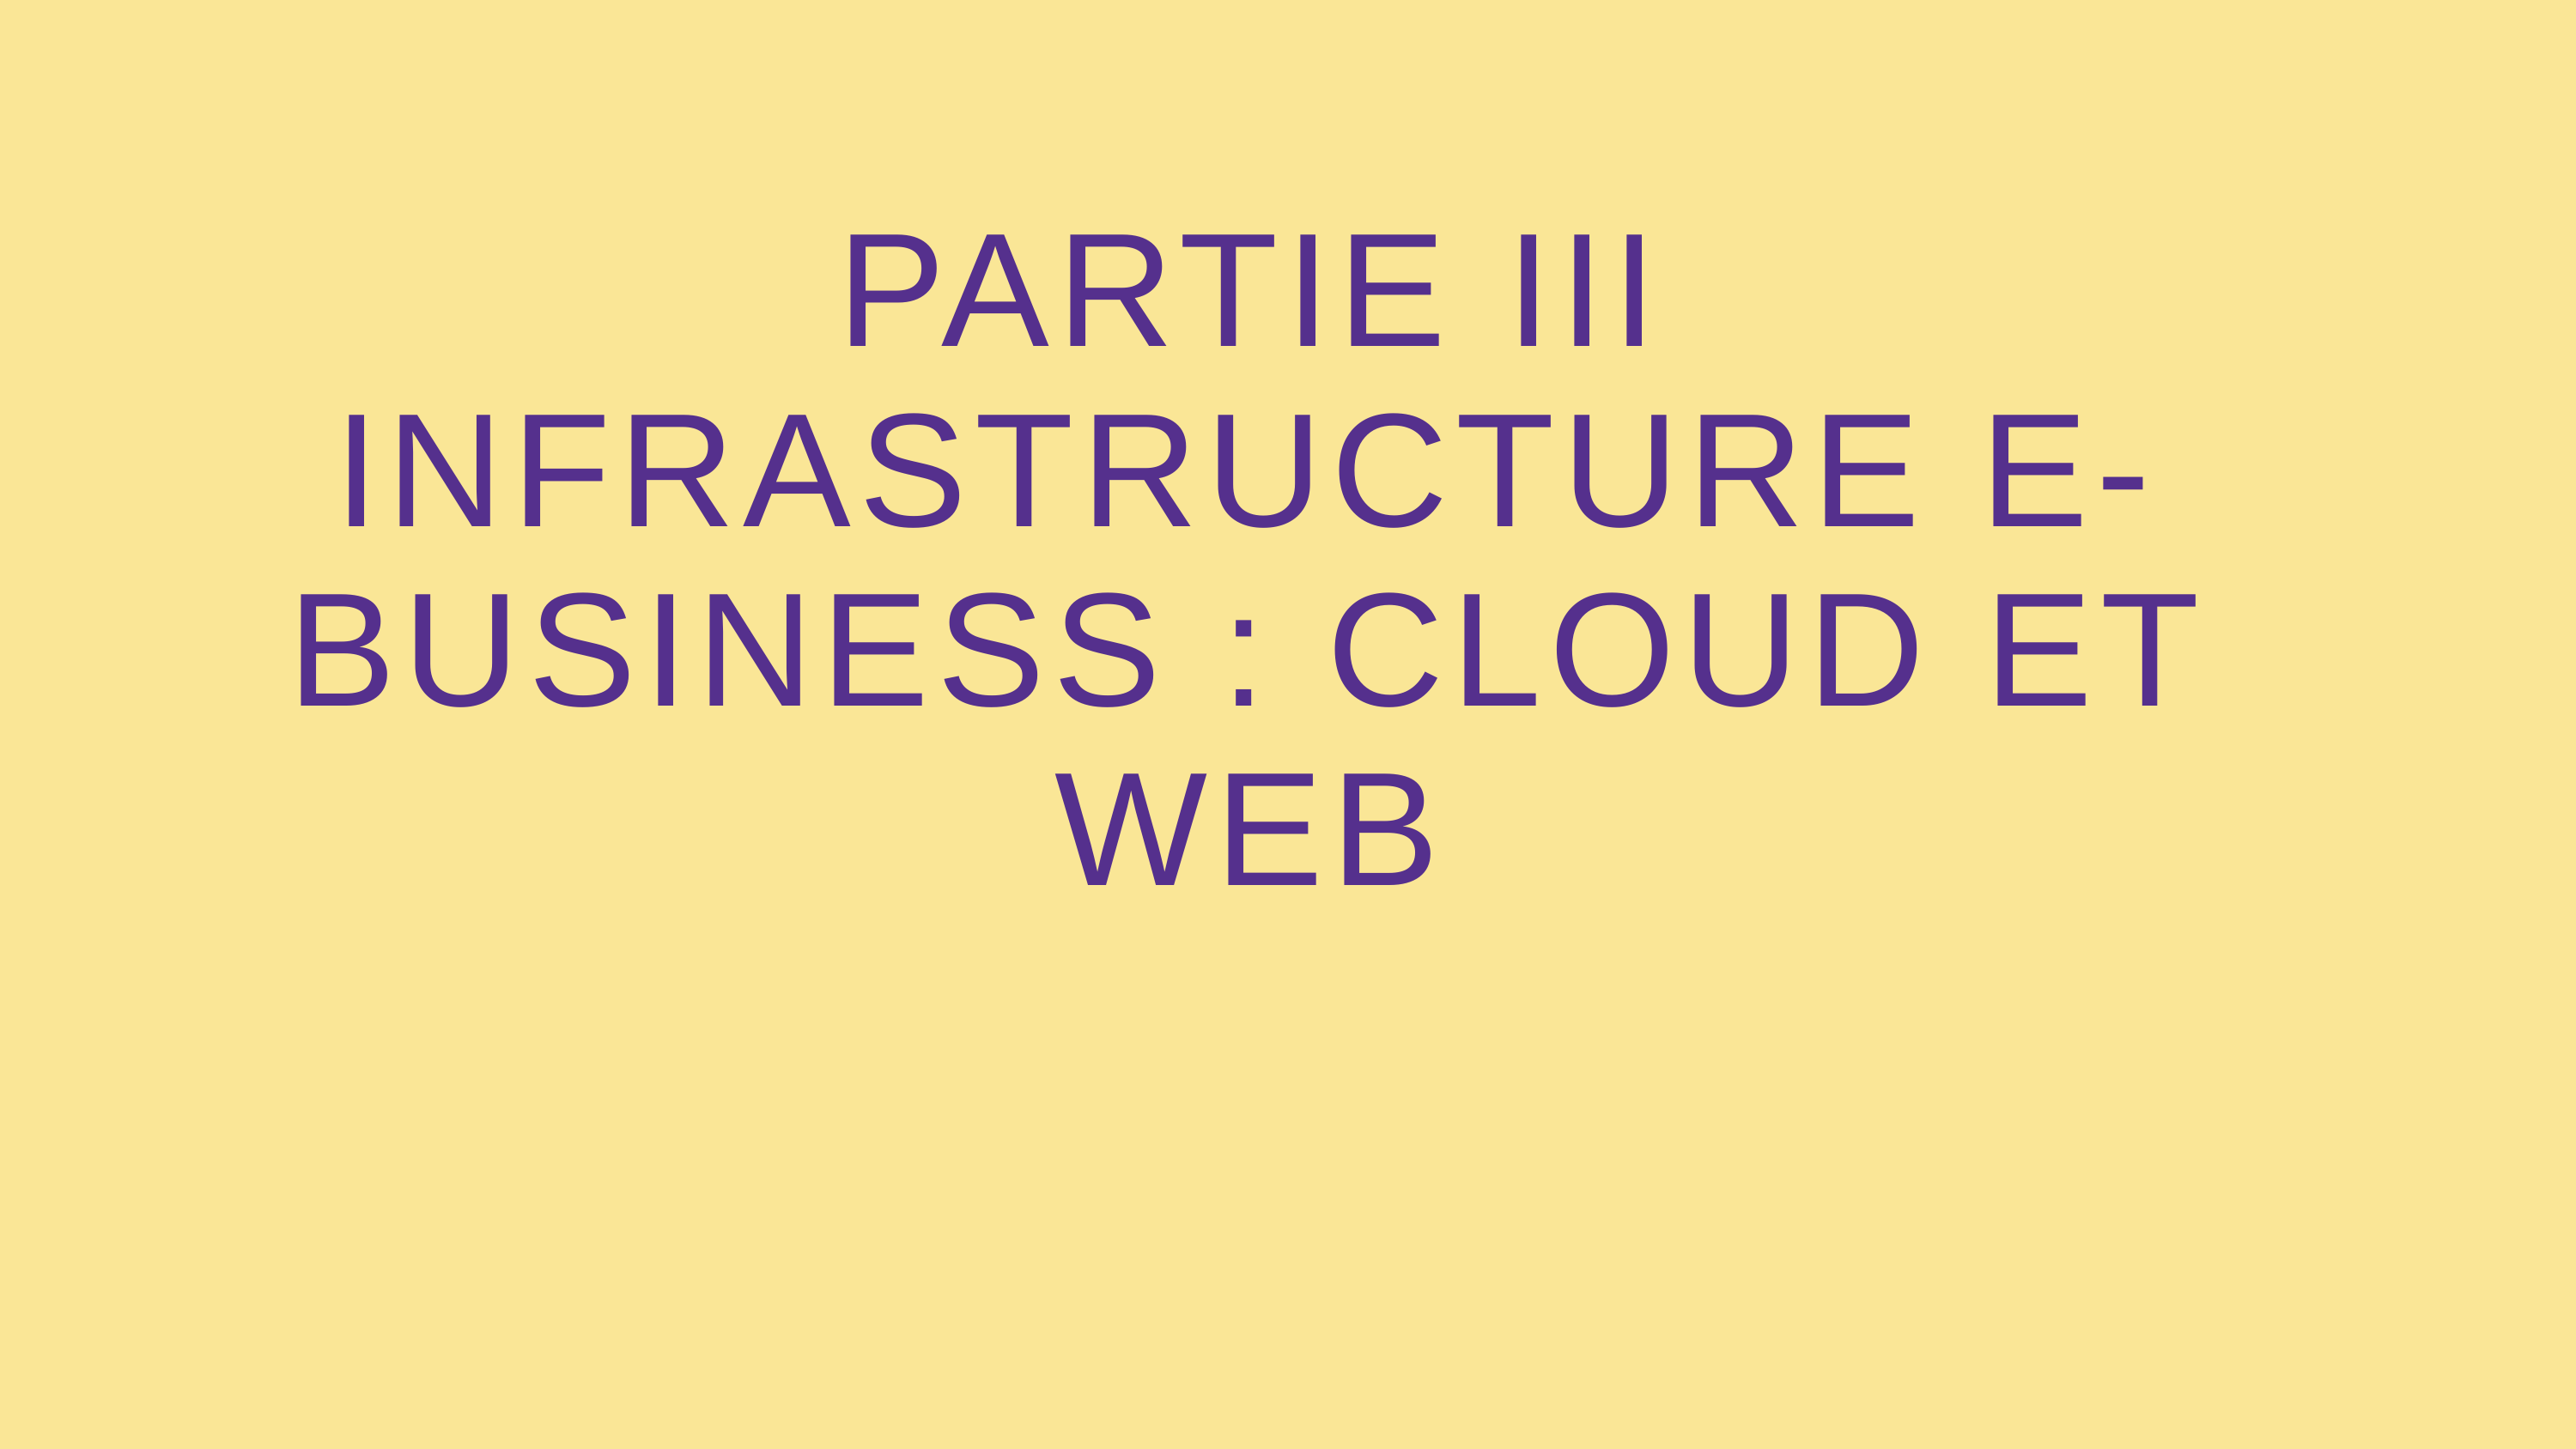

PARTIE III
INFRASTRUCTURE E-BUSINESS : CLOUD ET WEB